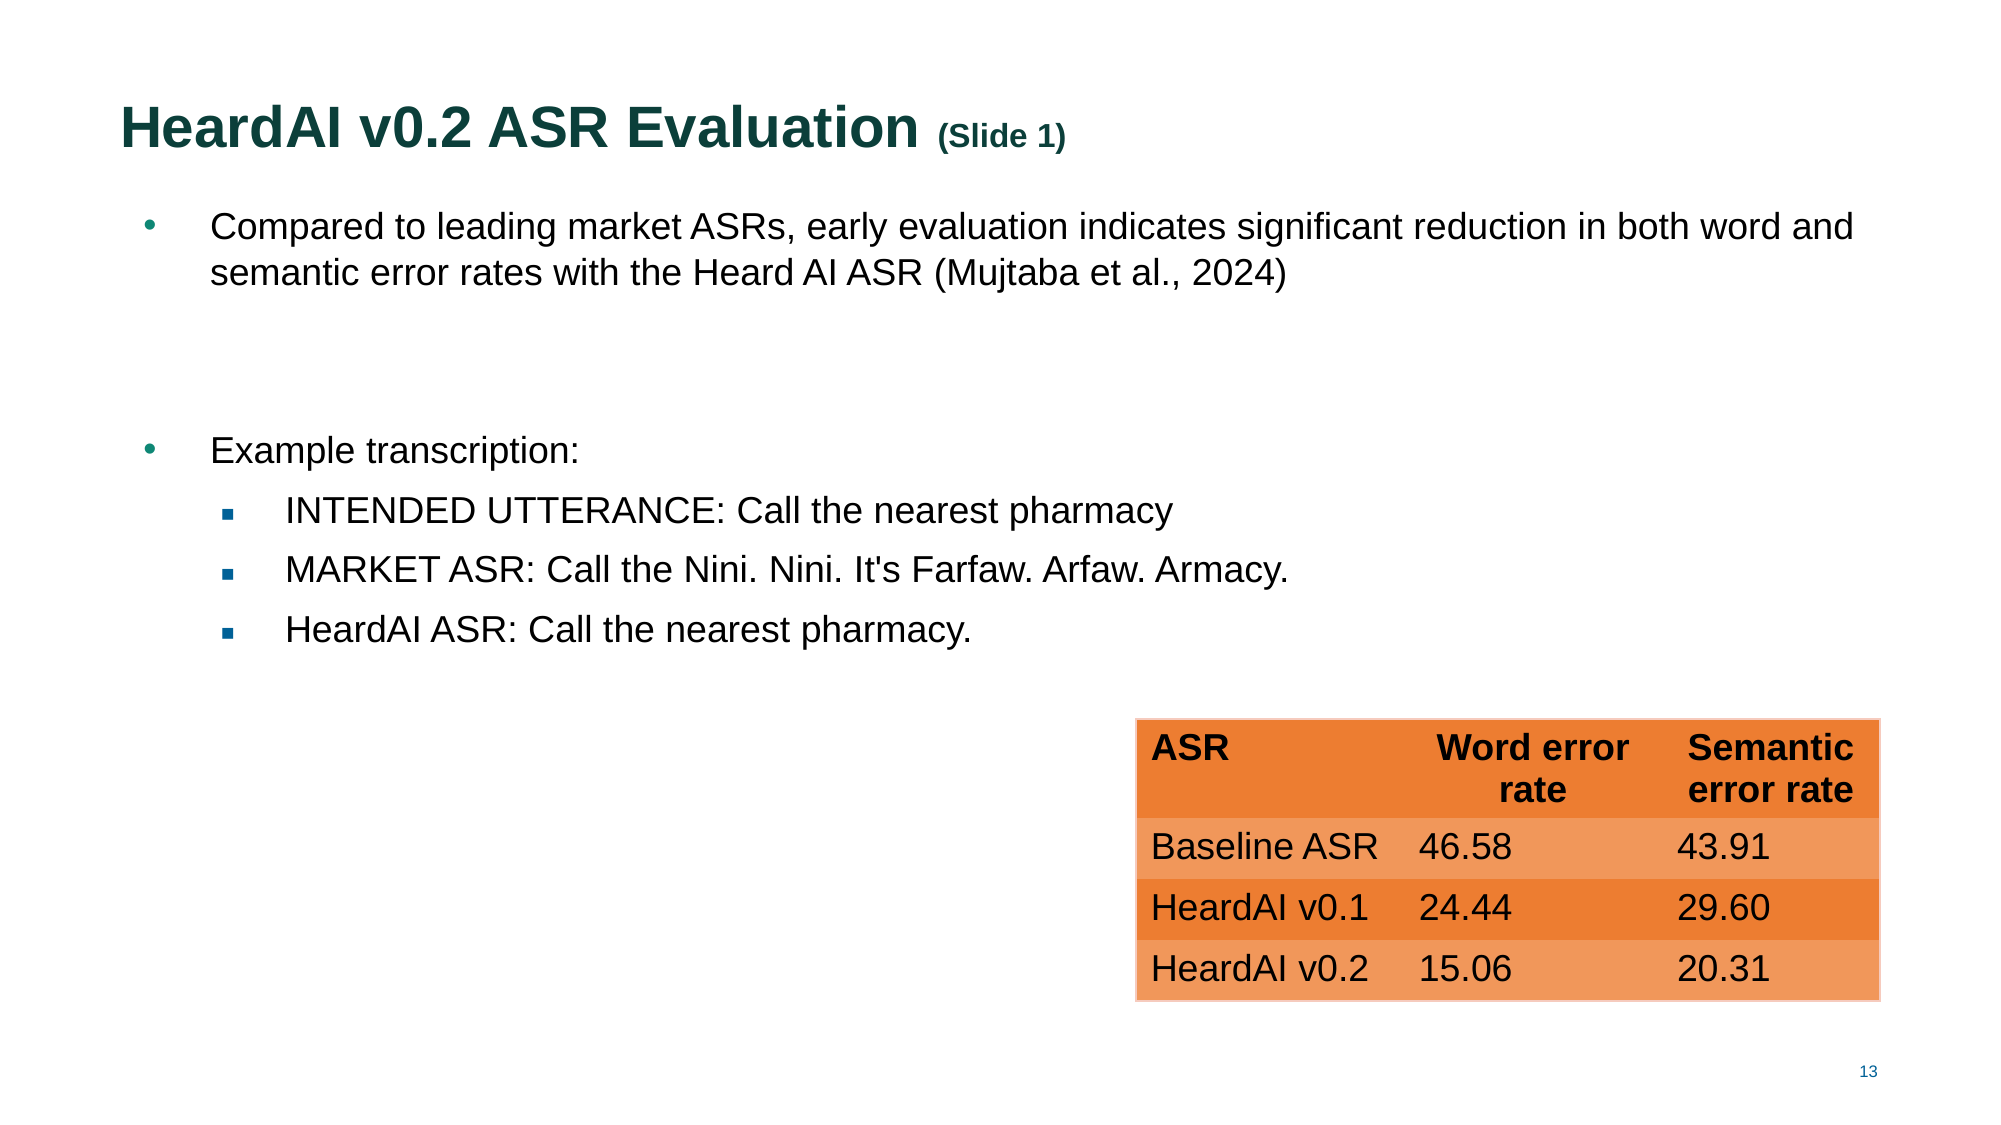

# HeardAI v0.2 ASR Evaluation (Slide 1)
Compared to leading market ASRs, early evaluation indicates significant reduction in both word and semantic error rates with the Heard AI ASR (Mujtaba et al., 2024)

Example transcription:
INTENDED UTTERANCE: Call the nearest pharmacy
MARKET ASR: Call the Nini. Nini. It's Farfaw. Arfaw. Armacy.
HeardAI ASR: Call the nearest pharmacy.

| ASR | Word error rate | Semantic error rate |
| --- | --- | --- |
| Baseline ASR | 46.58 | 43.91 |
| HeardAI v0.1 | 24.44 | 29.60 |
| HeardAI v0.2 | 15.06 | 20.31 |
13